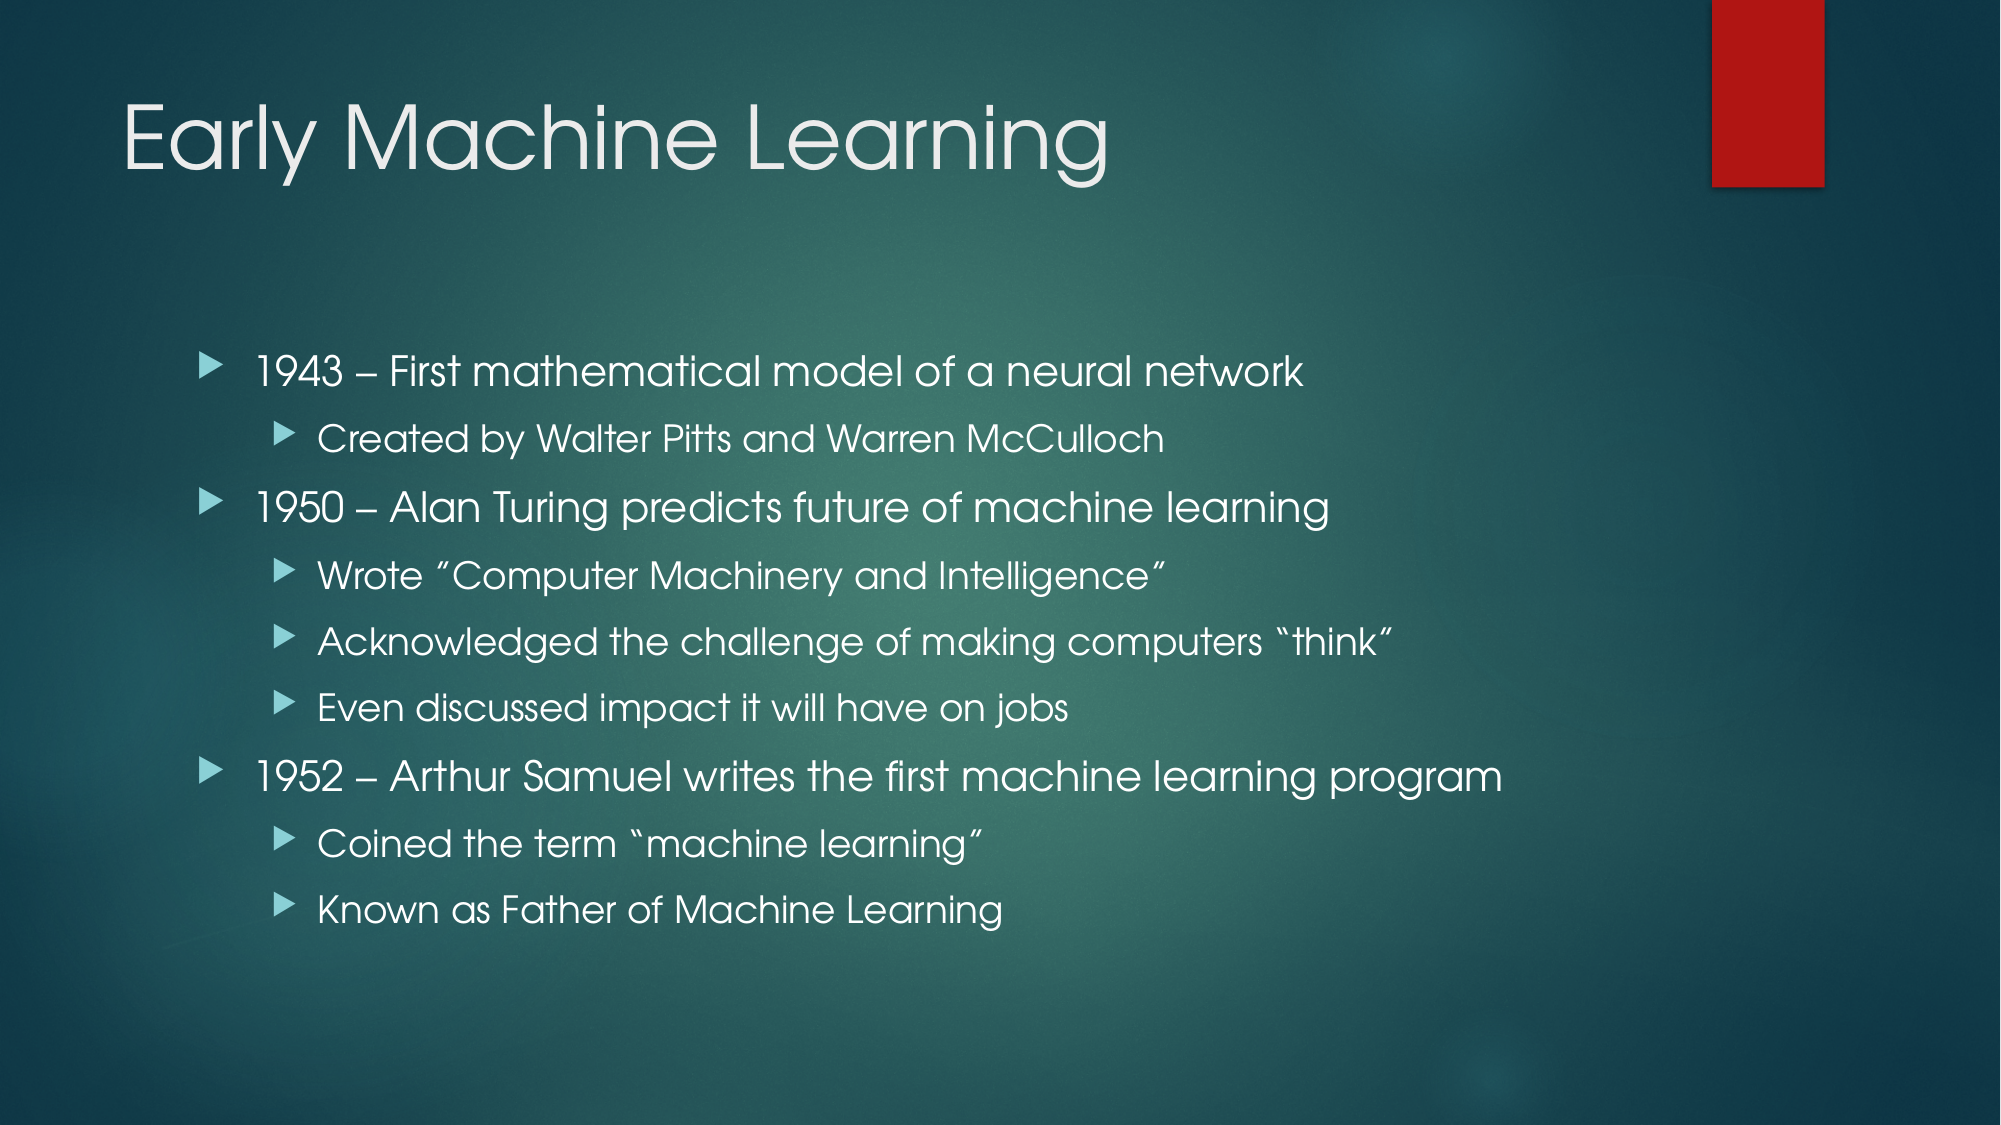

# Early Machine Learning
1943 – First mathematical model of a neural network
Created by Walter Pitts and Warren McCulloch
1950 – Alan Turing predicts future of machine learning
Wrote ”Computer Machinery and Intelligence”
Acknowledged the challenge of making computers “think”
Even discussed impact it will have on jobs
1952 – Arthur Samuel writes the first machine learning program
Coined the term “machine learning”
Known as Father of Machine Learning